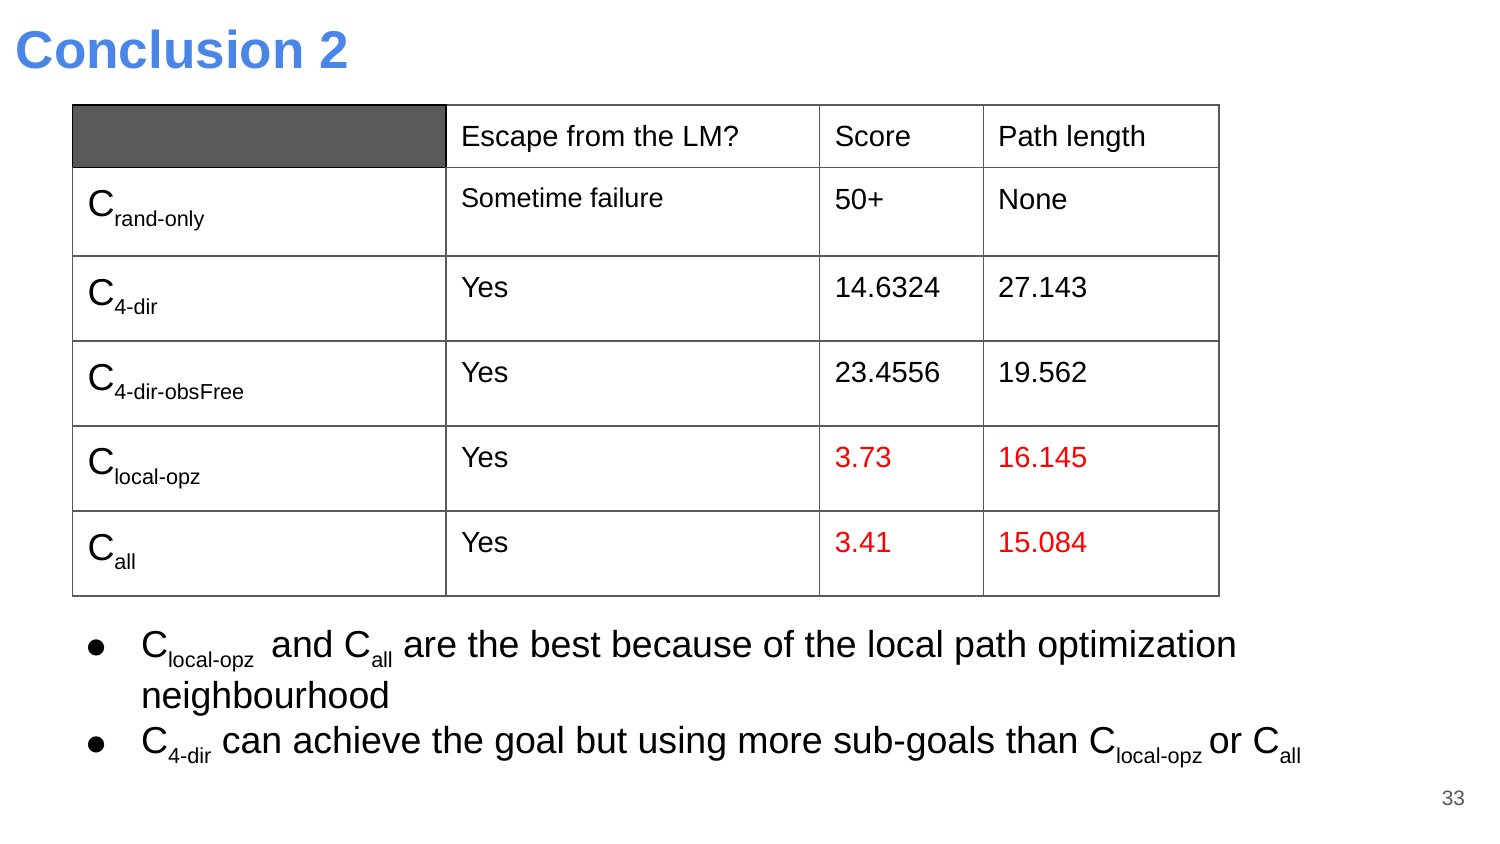

# Conclusion 2
|  | Escape from the LM? | Score | Path length |
| --- | --- | --- | --- |
| Crand-only | Sometime failure | 50+ | None |
| C4-dir | Yes | 14.6324 | 27.143 |
| C4-dir-obsFree | Yes | 23.4556 | 19.562 |
| Clocal-opz | Yes | 3.73 | 16.145 |
| Call | Yes | 3.41 | 15.084 |
Clocal-opz  and Call are the best because of the local path optimization neighbourhood
C4-dir can achieve the goal but using more sub-goals than Clocal-opz or Call

33